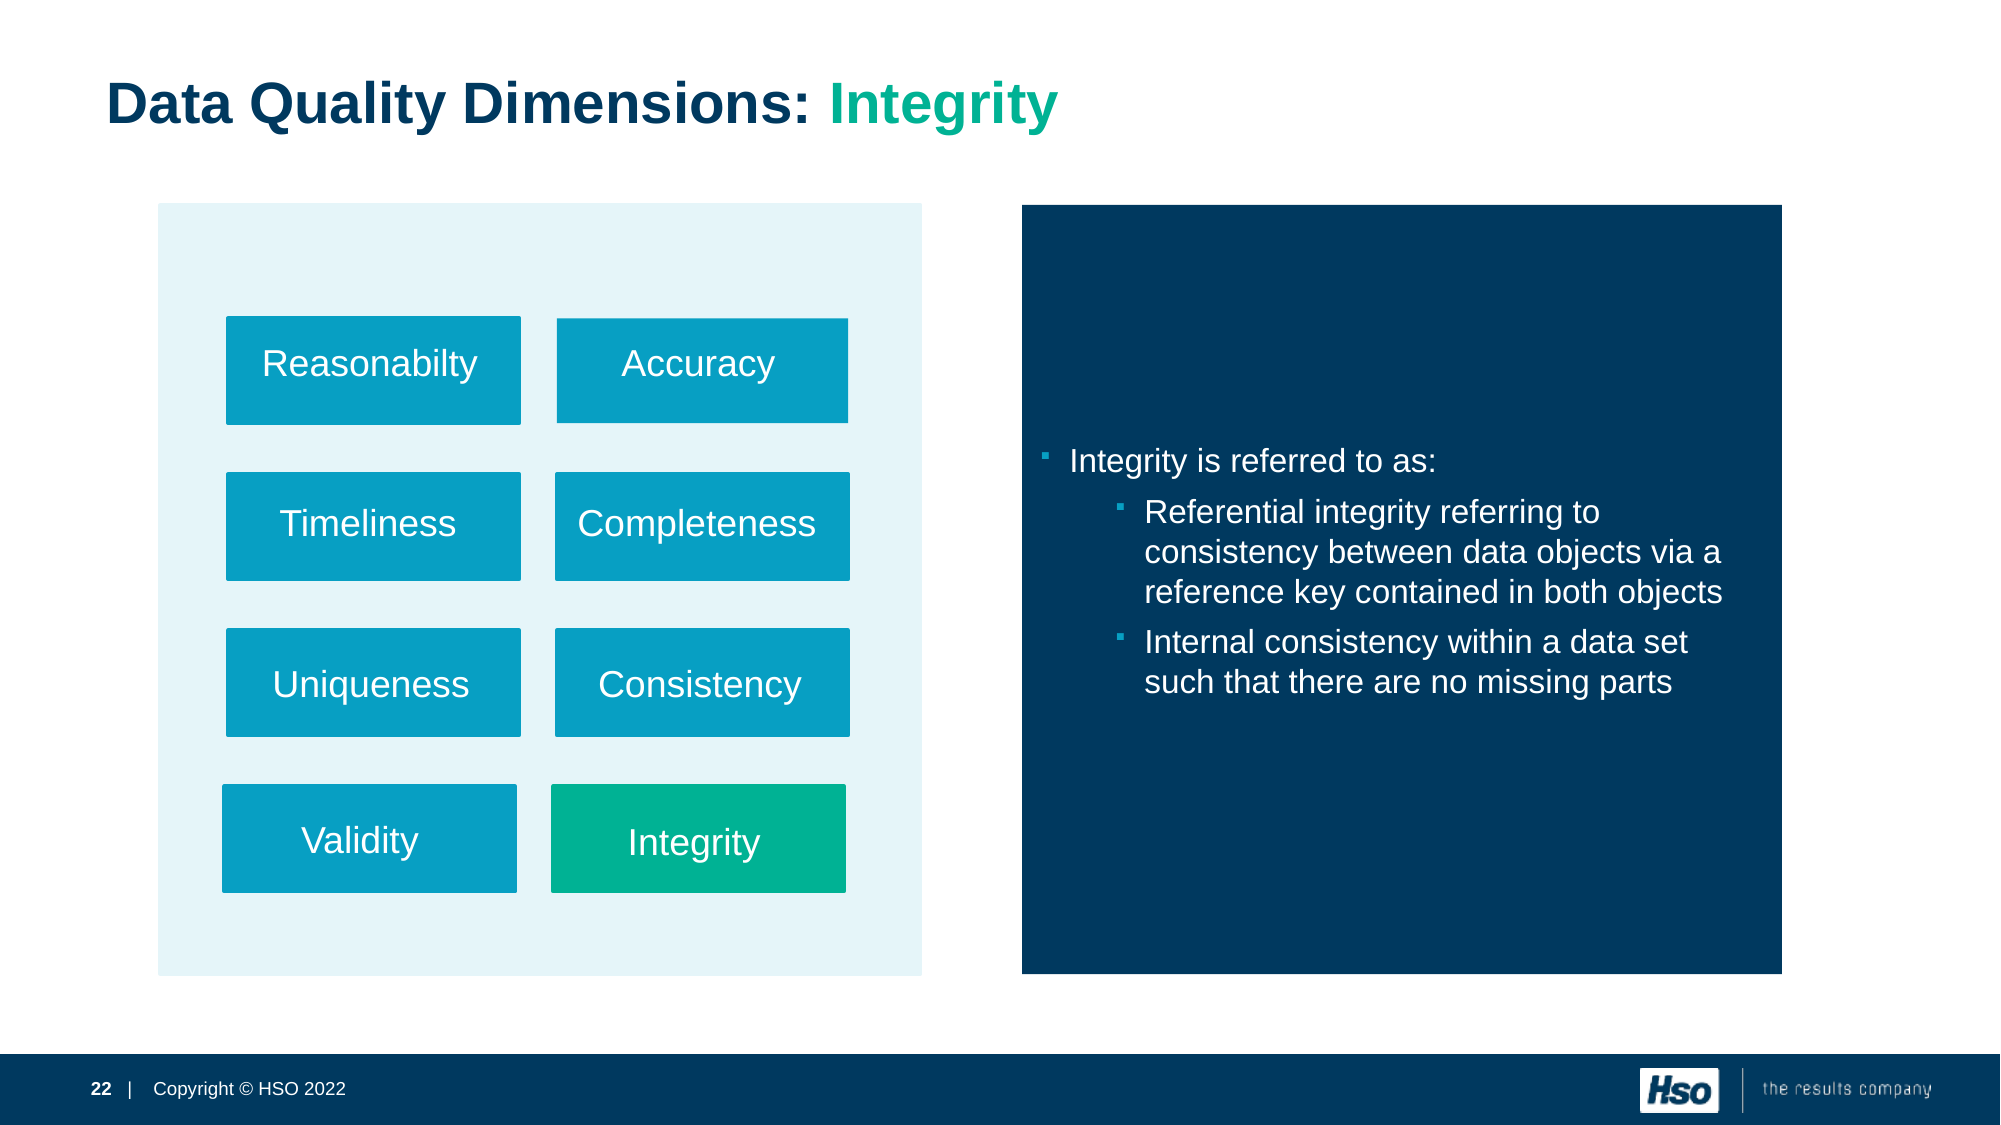

# Data Quality Dimensions: Integrity

Uniqueness
Reasonabilty
Timeliness
Validity

Consistency
Accuracy
Completeness
Integrity

Integrity is referred to as:
Referential integrity referring to consistency between data objects via a reference key contained in both objects
Internal consistency within a data set such that there are no missing parts